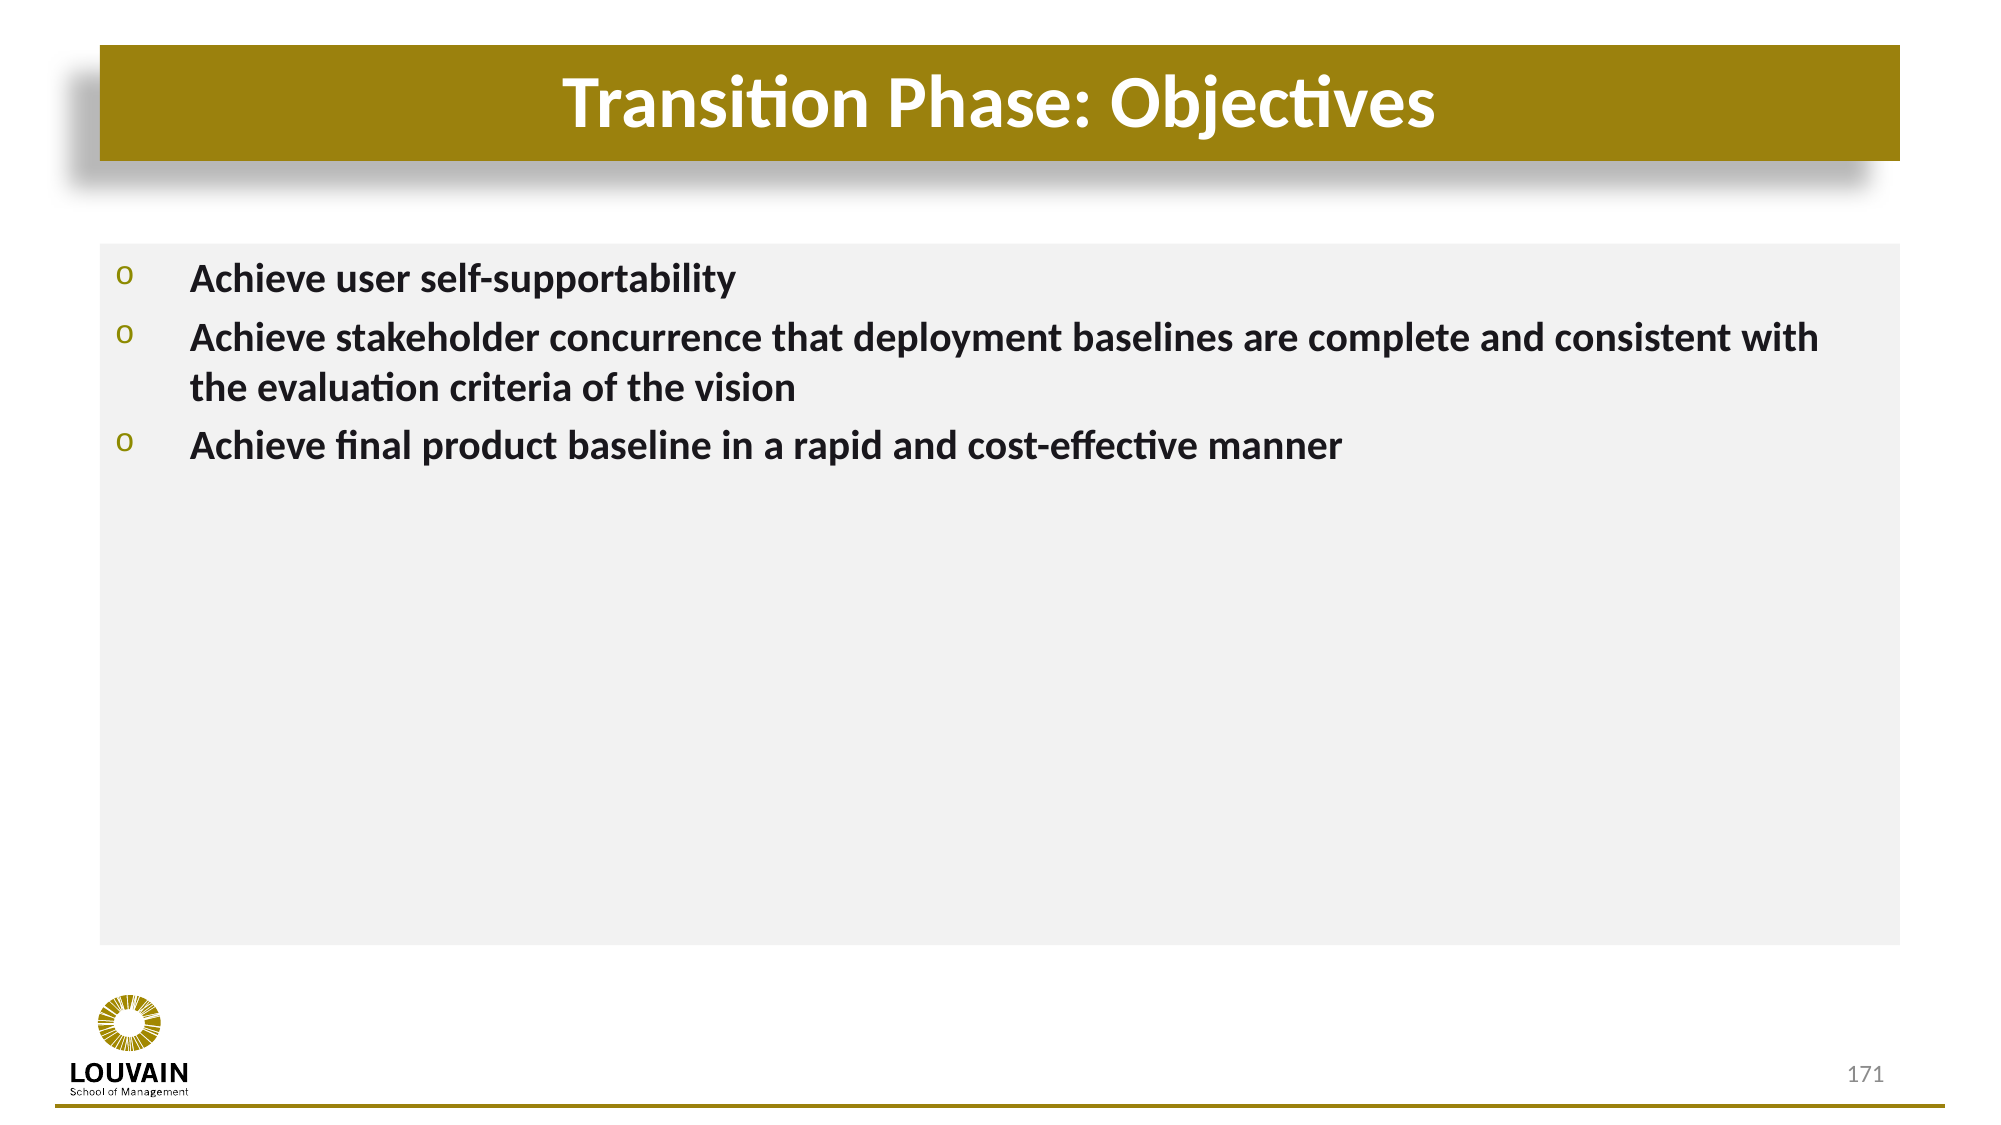

# Transition Phase: Objectives
Achieve user self-supportability
Achieve stakeholder concurrence that deployment baselines are complete and consistent with the evaluation criteria of the vision
Achieve final product baseline in a rapid and cost-effective manner
171